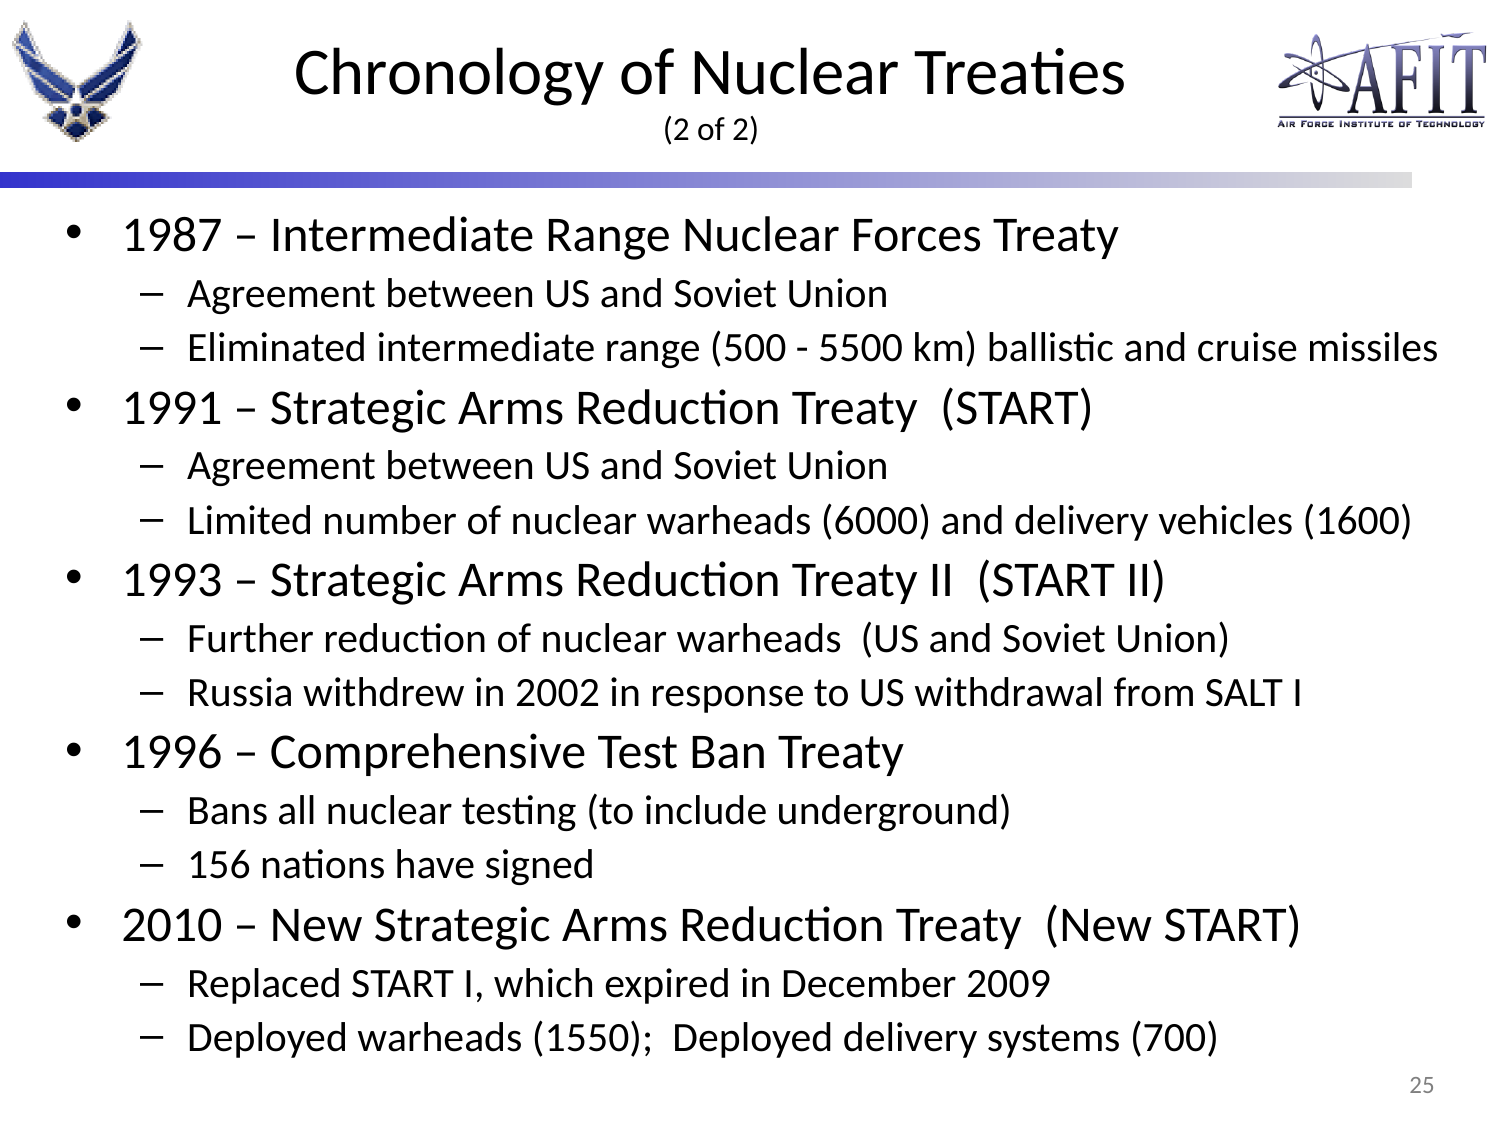

# Chronology of Nuclear Treaties (2 of 2)
1987 – Intermediate Range Nuclear Forces Treaty
Agreement between US and Soviet Union
Eliminated intermediate range (500 - 5500 km) ballistic and cruise missiles
1991 – Strategic Arms Reduction Treaty  (START)
Agreement between US and Soviet Union
Limited number of nuclear warheads (6000) and delivery vehicles (1600)
1993 – Strategic Arms Reduction Treaty II  (START II)
Further reduction of nuclear warheads  (US and Soviet Union)
Russia withdrew in 2002 in response to US withdrawal from SALT I
1996 – Comprehensive Test Ban Treaty
Bans all nuclear testing (to include underground)
156 nations have signed
2010 – New Strategic Arms Reduction Treaty  (New START)
Replaced START I, which expired in December 2009
Deployed warheads (1550);  Deployed delivery systems (700)

25